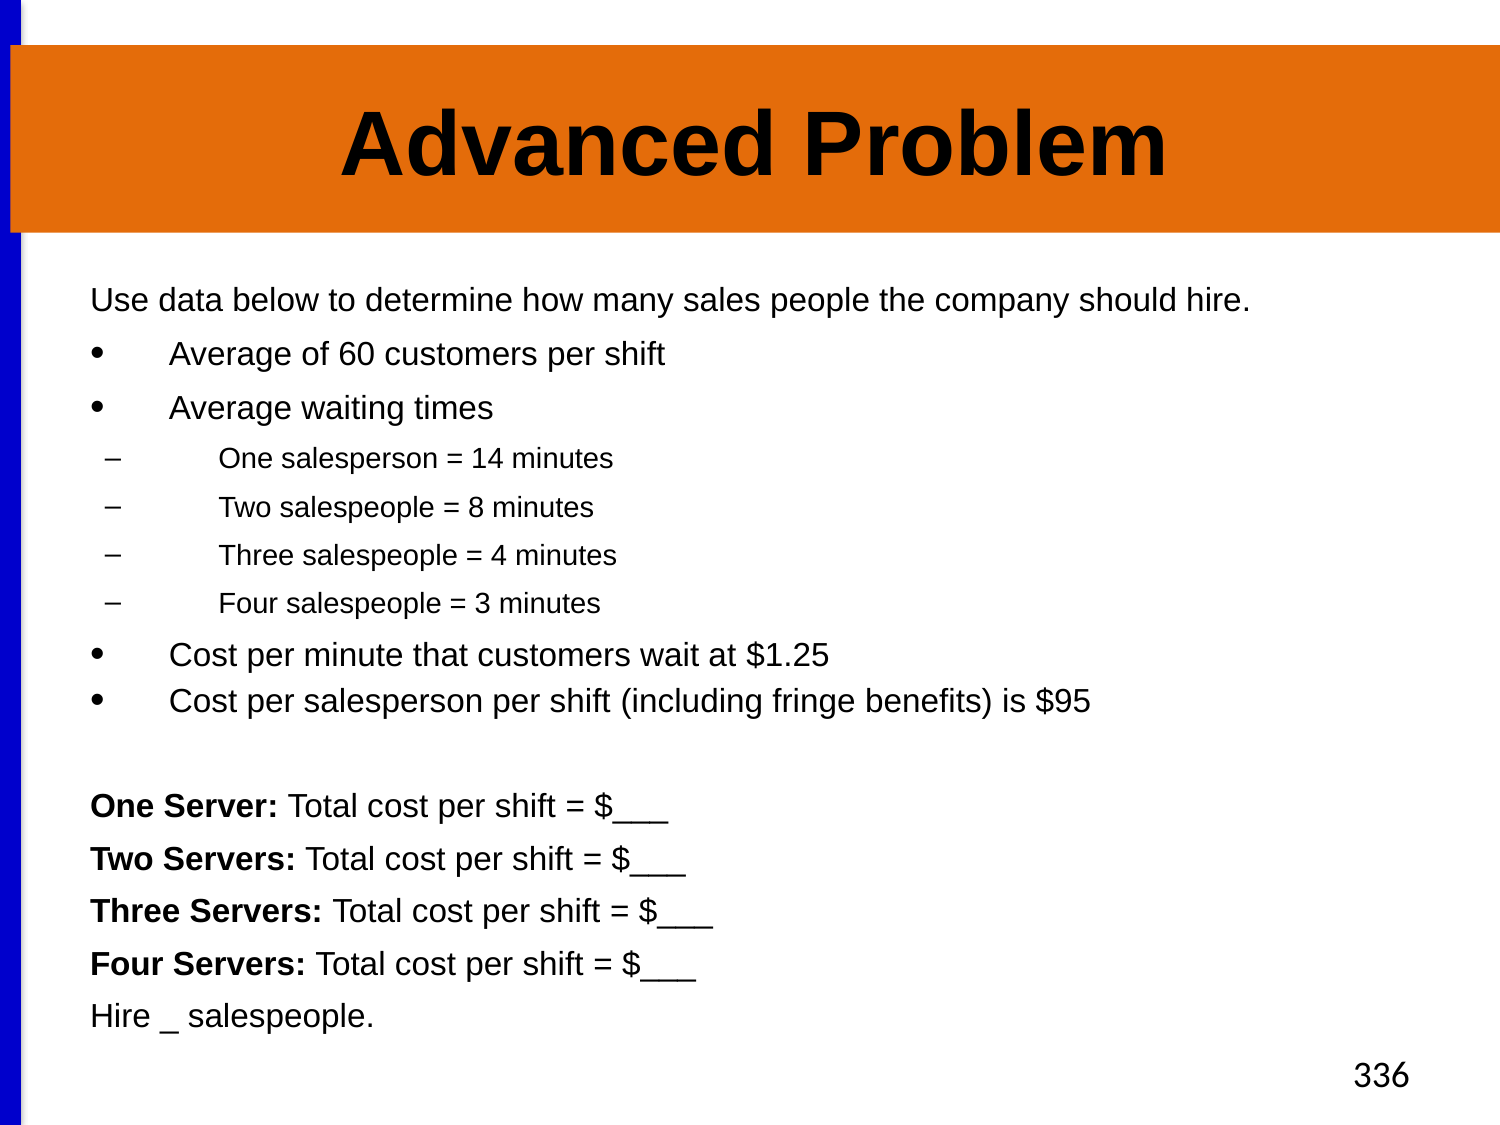

# Advanced Problem
Use data below to determine how many sales people the company should hire.
Average of 60 customers per shift
Average waiting times
One salesperson = 14 minutes
Two salespeople = 8 minutes
Three salespeople = 4 minutes
Four salespeople = 3 minutes
Cost per minute that customers wait at ​$1.25
Cost per salesperson per shift​ (including fringe​ benefits) is ​$95

One​ Server: Total cost per shift​ = $___
Two​ Servers: Total cost per shift​ = $___
Three​ Servers: Total cost per shift​ = $___
Four​ Servers: Total cost per shift​ = $___
Hire _ salespeople.

336